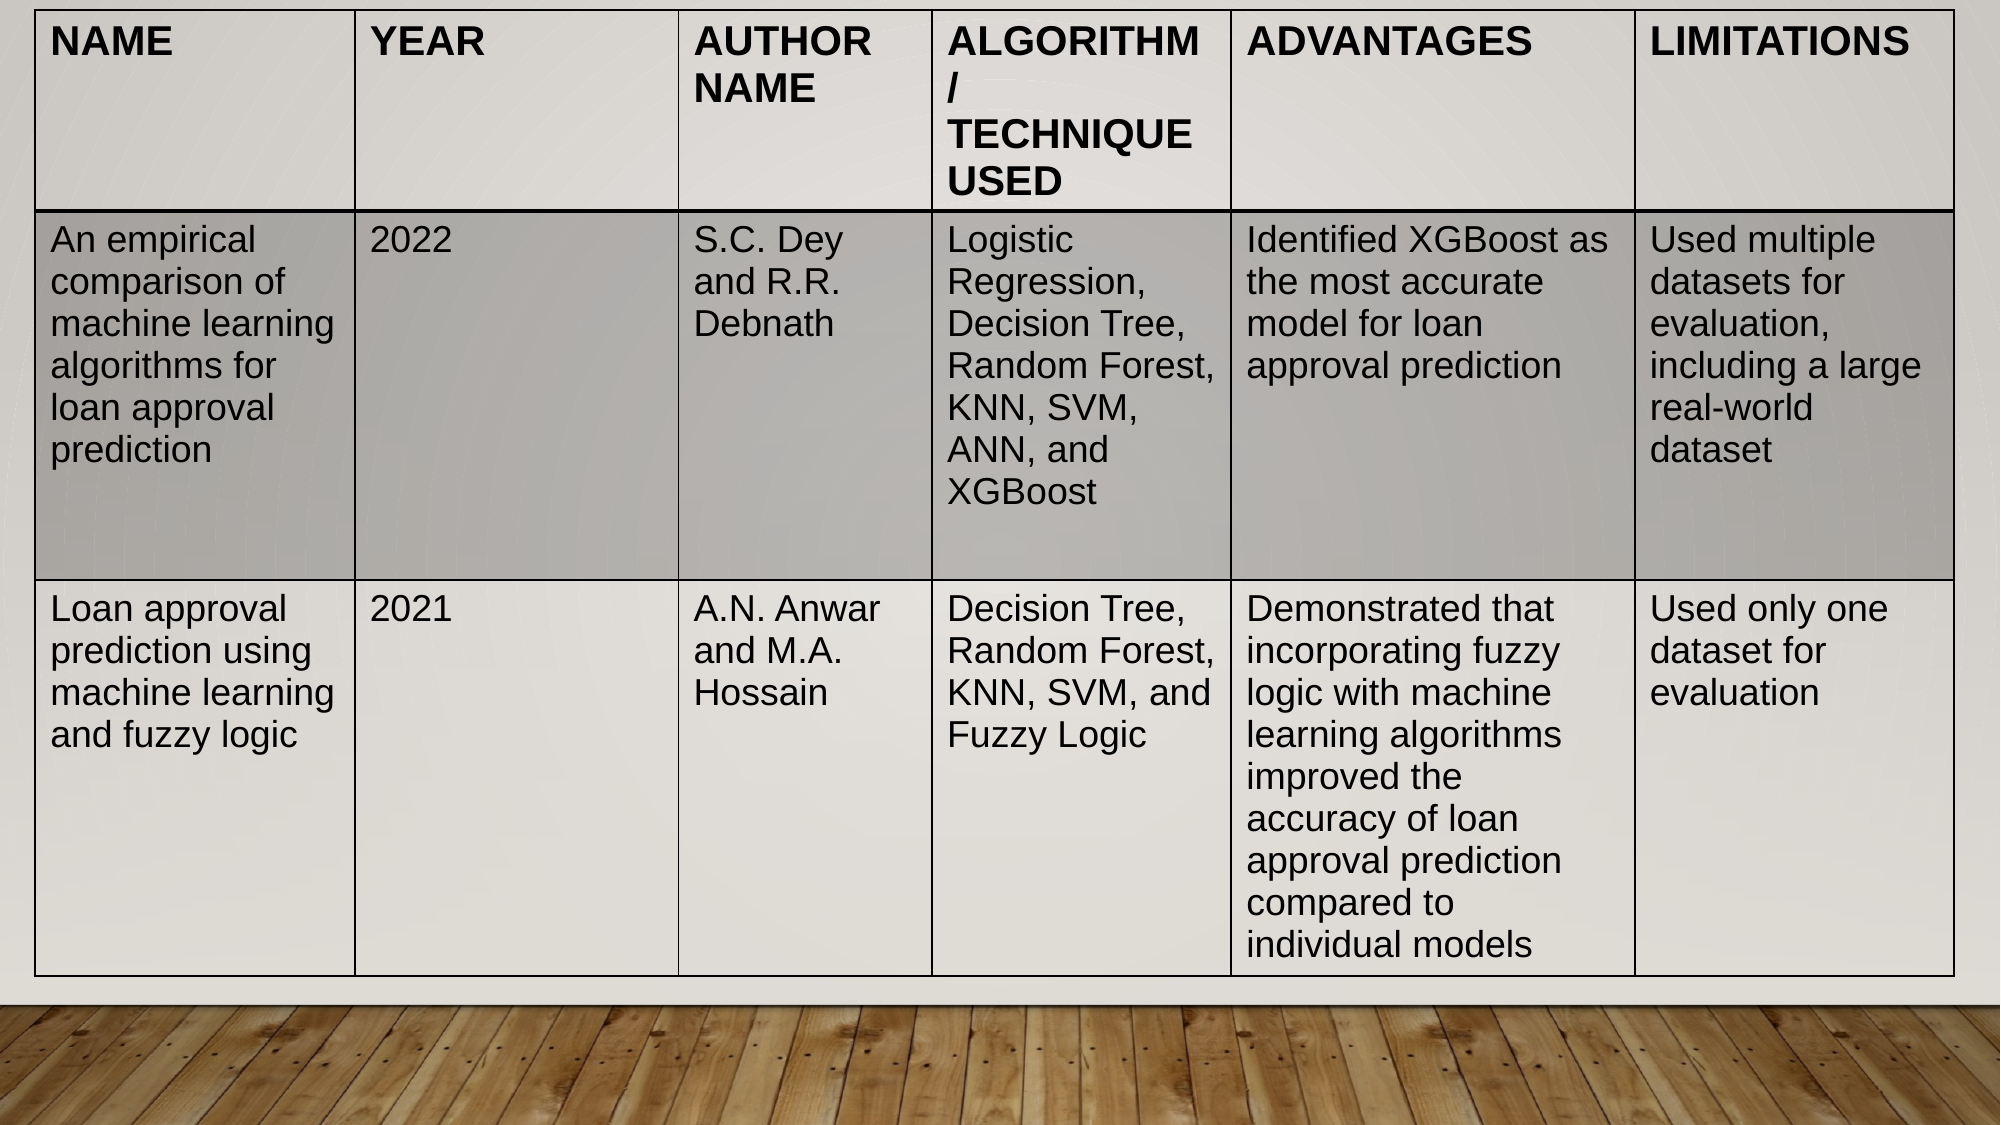

| NAME | YEAR | AUTHOR NAME | ALGORITHM / TECHNIQUE USED | ADVANTAGES | LIMITATIONS |
| --- | --- | --- | --- | --- | --- |
| An empirical comparison of machine learning algorithms for loan approval prediction | 2022 | S.C. Dey and R.R. Debnath | Logistic Regression, Decision Tree, Random Forest, KNN, SVM, ANN, and XGBoost | Identified XGBoost as the most accurate model for loan approval prediction | Used multiple datasets for evaluation, including a large real-world dataset |
| Loan approval prediction using machine learning and fuzzy logic | 2021 | A.N. Anwar and M.A. Hossain | Decision Tree, Random Forest, KNN, SVM, and Fuzzy Logic | Demonstrated that incorporating fuzzy logic with machine learning algorithms improved the accuracy of loan approval prediction compared to individual models | Used only one dataset for evaluation |